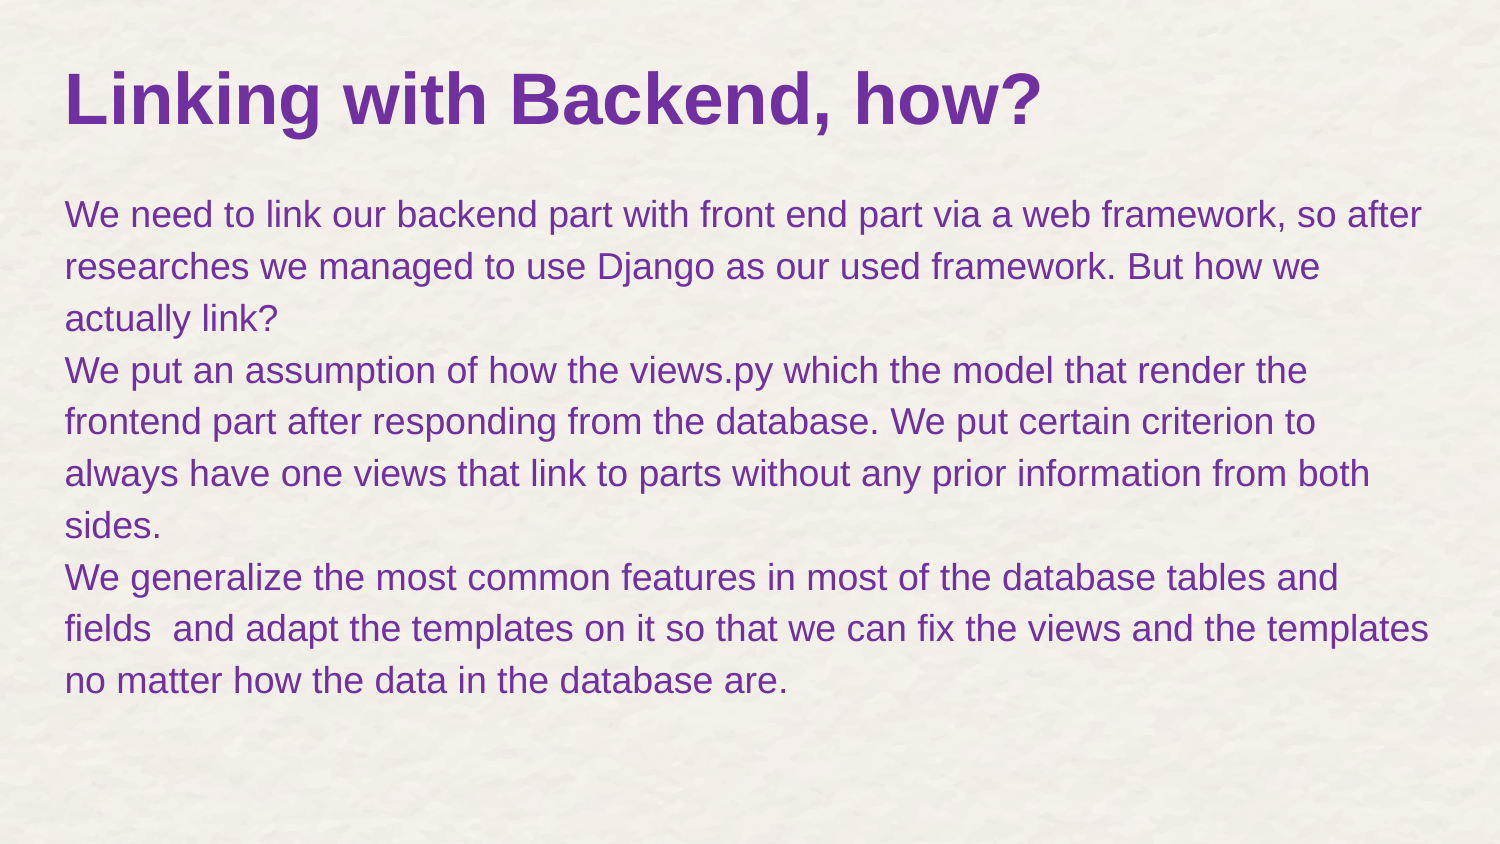

# Linking with Backend, how?
We need to link our backend part with front end part via a web framework, so after researches we managed to use Django as our used framework. But how we actually link?
We put an assumption of how the views.py which the model that render the frontend part after responding from the database. We put certain criterion to always have one views that link to parts without any prior information from both sides.
We generalize the most common features in most of the database tables and fields  and adapt the templates on it so that we can fix the views and the templates no matter how the data in the database are.